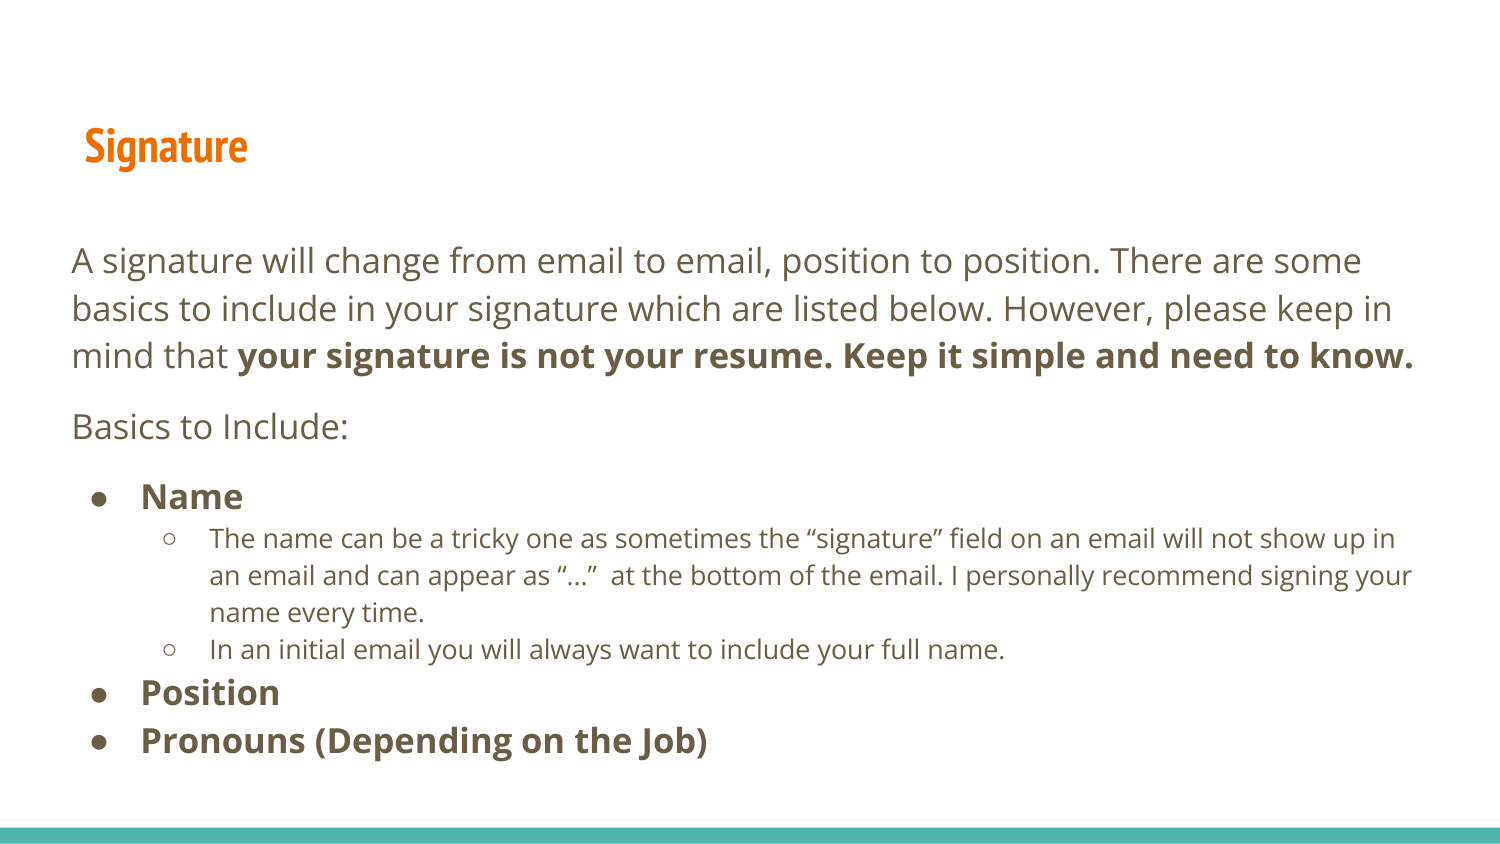

# Signature
A signature will change from email to email, position to position. There are some basics to include in your signature which are listed below. However, please keep in mind that your signature is not your resume. Keep it simple and need to know.
Basics to Include:
Name
The name can be a tricky one as sometimes the “signature” field on an email will not show up in an email and can appear as “...”  at the bottom of the email. I personally recommend signing your name every time.
In an initial email you will always want to include your full name.
Position
Pronouns (Depending on the Job)